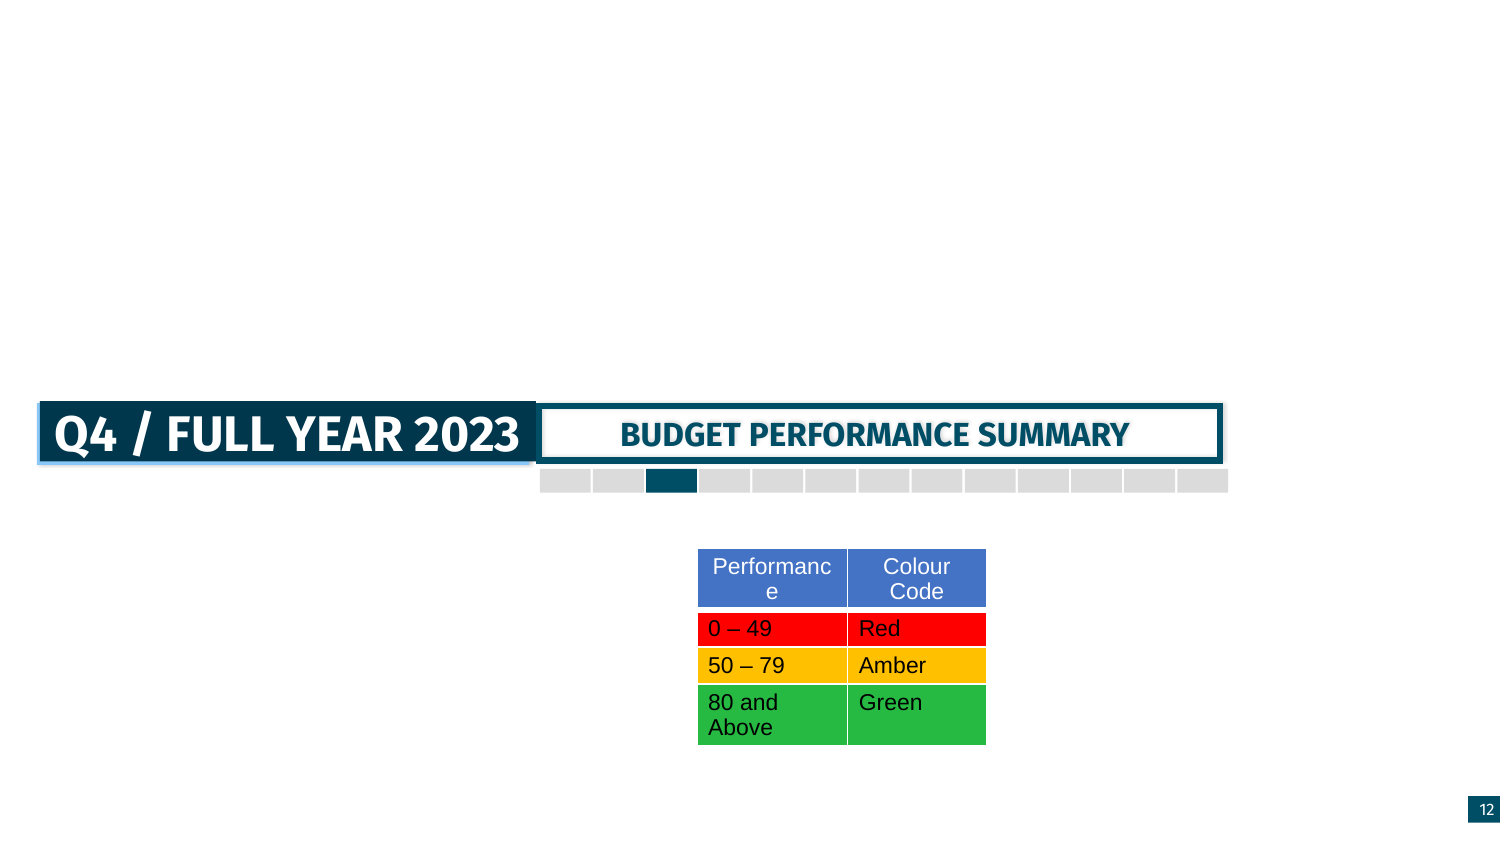

Q4 / full Year 2023
Budget Performance Summary

| Performance | Colour Code |
| --- | --- |
| 0 – 49 | Red |
| 50 – 79 | Amber |
| 80 and Above | Green |
12